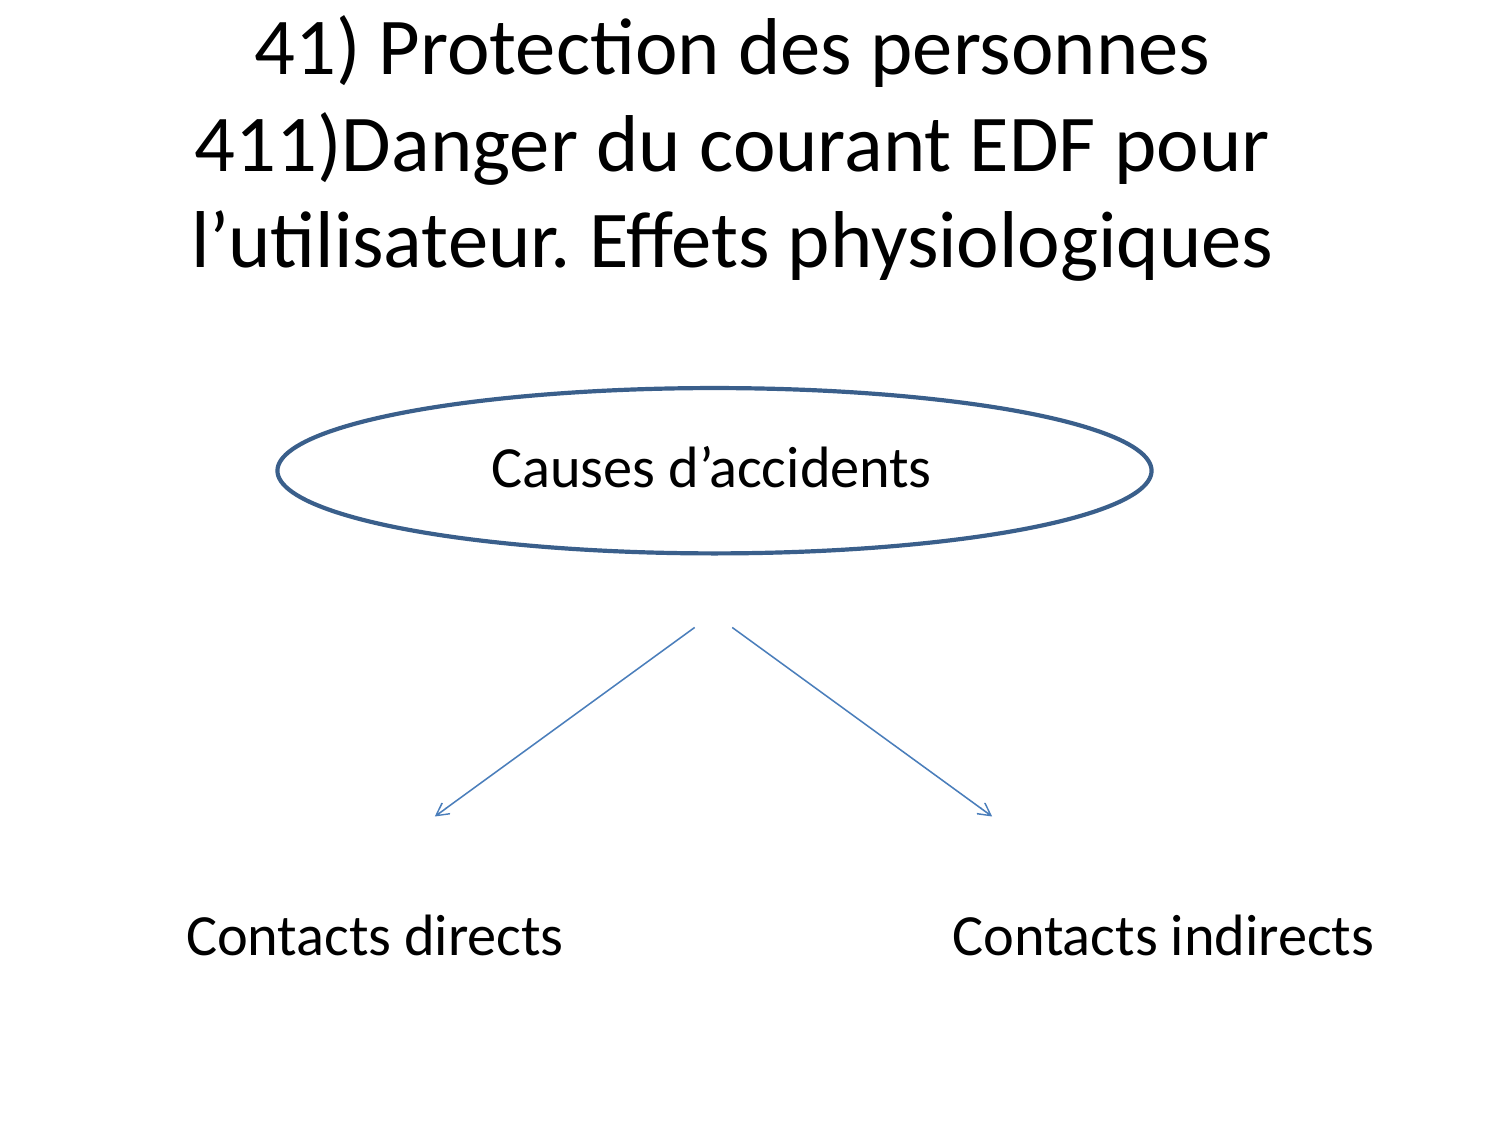

# 41) Protection des personnes 411)Danger du courant EDF pour l’utilisateur. Effets physiologiques

Causes d’accidents
Contacts directs
Contacts indirects